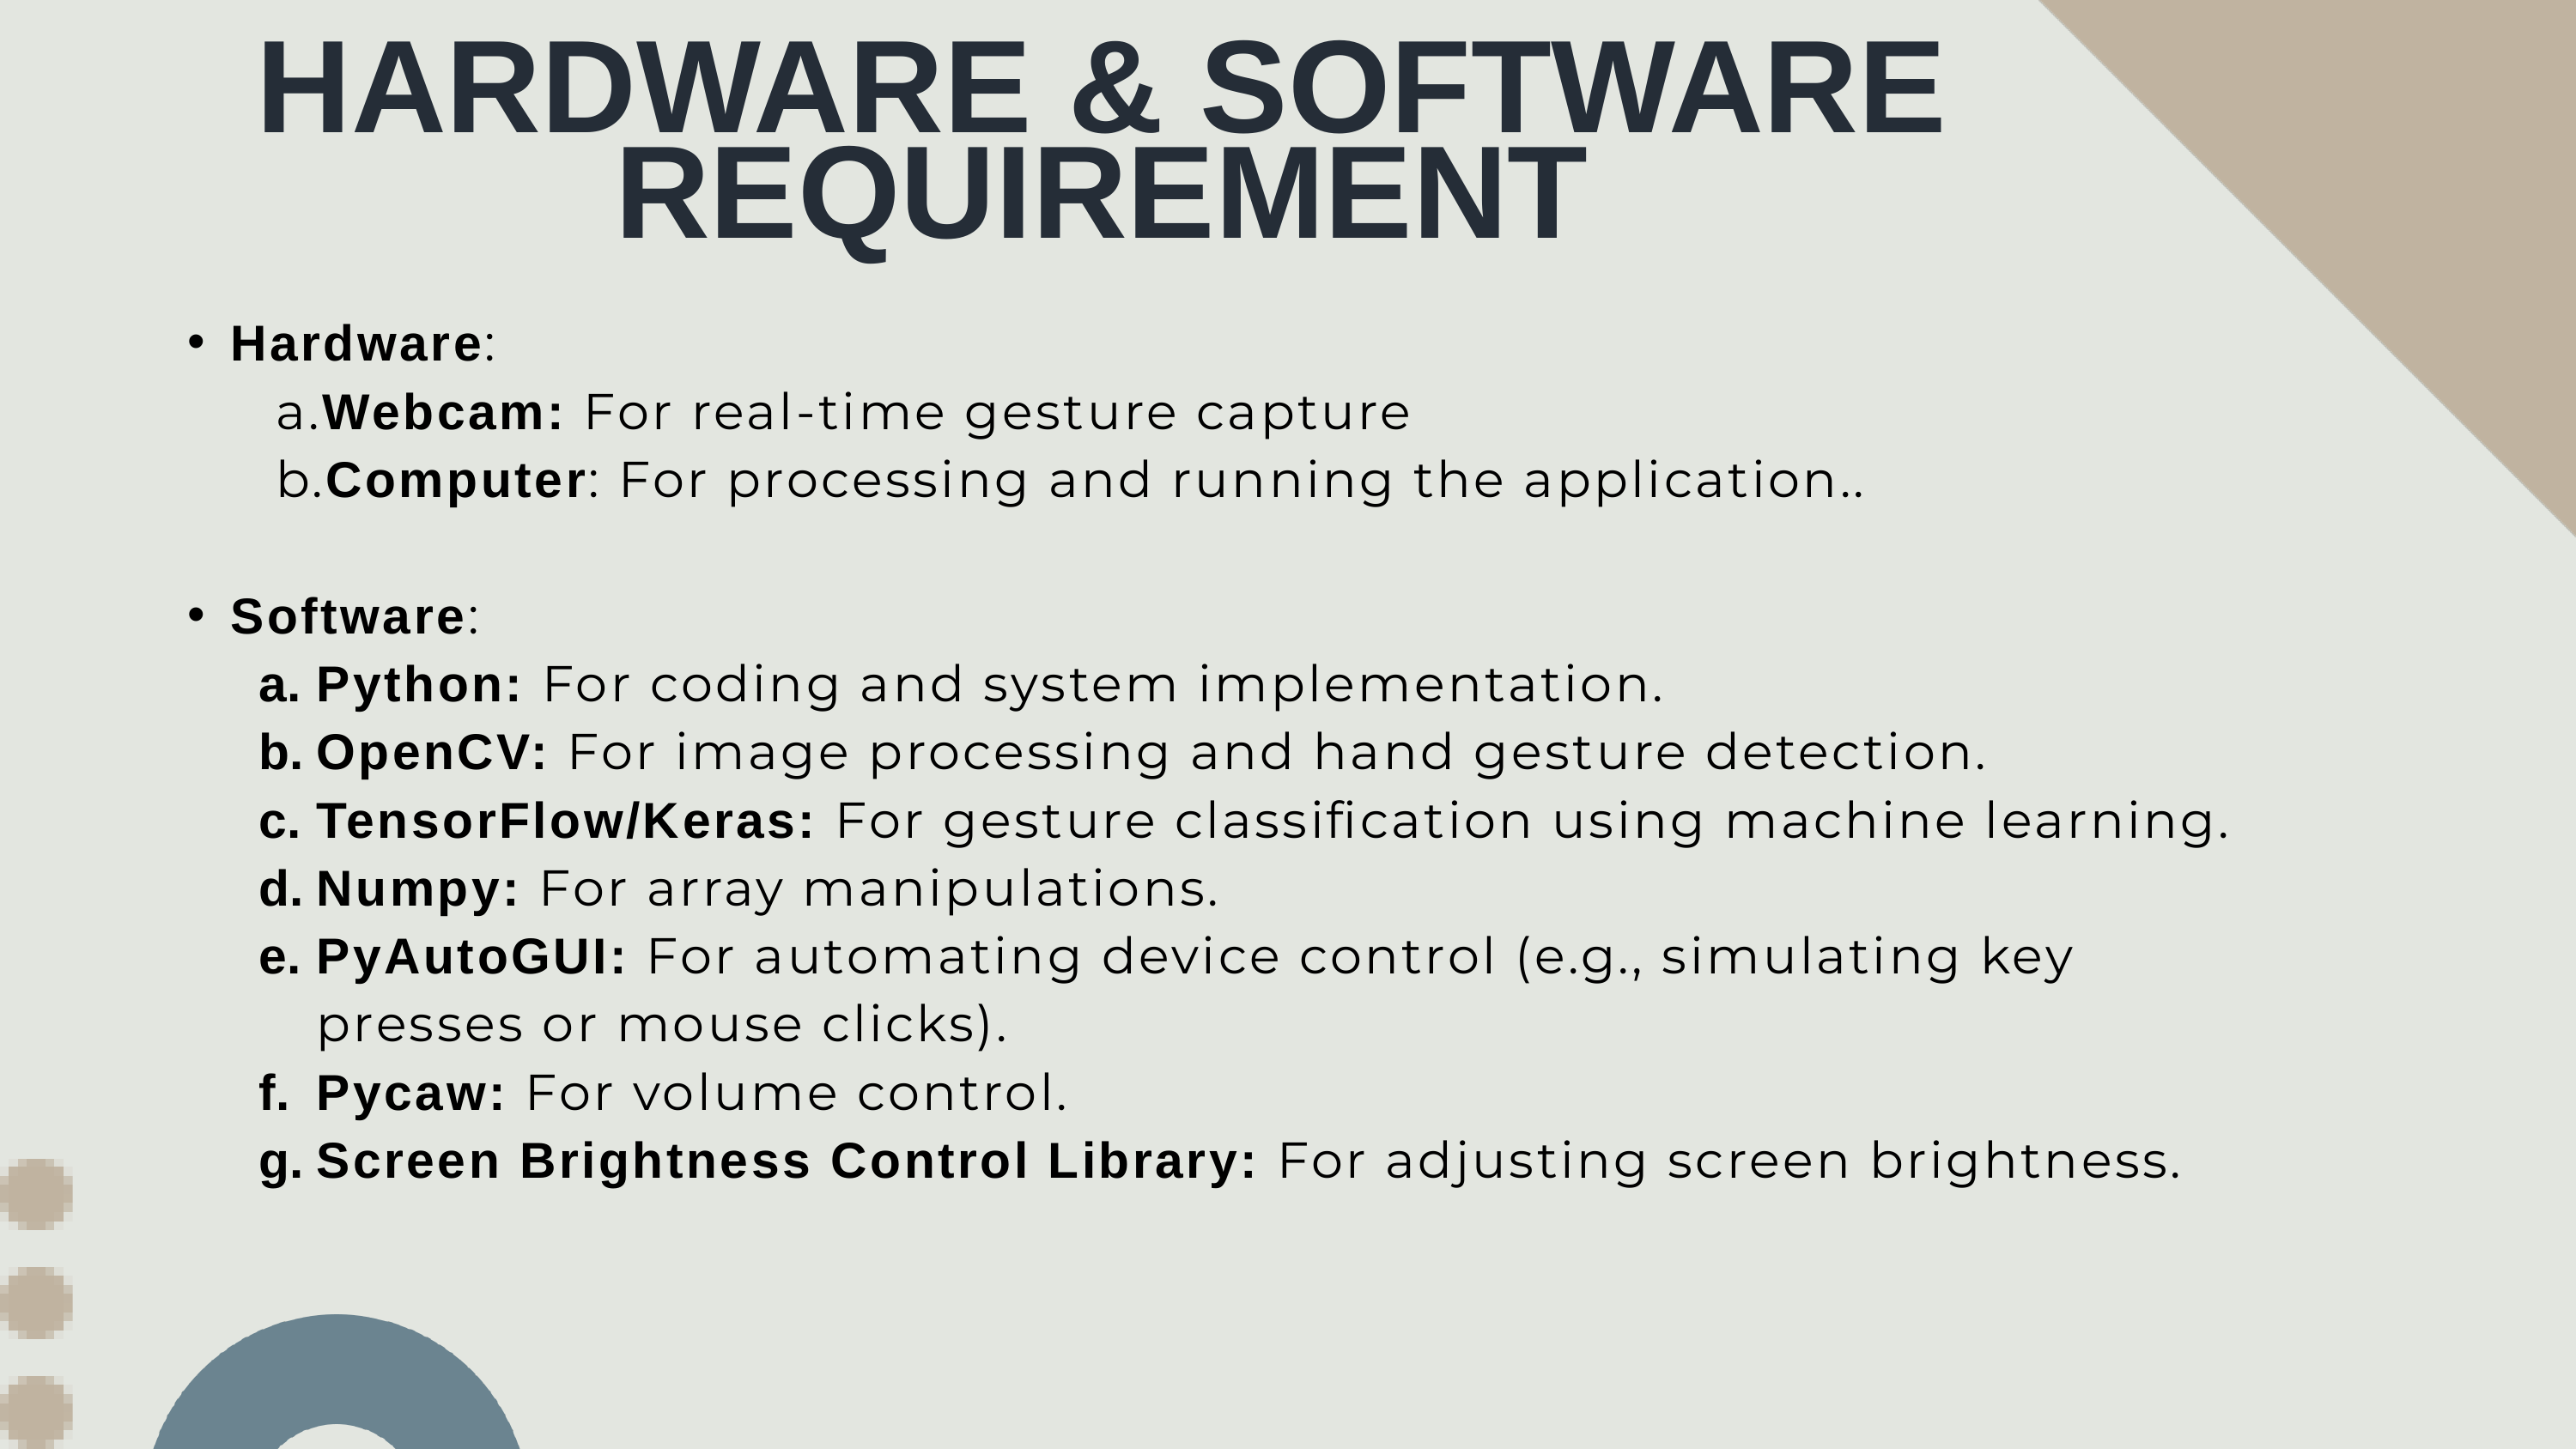

HARDWARE & SOFTWARE REQUIREMENT

Hardware:
        a.Webcam: For real-time gesture capture
        b.Computer: For processing and running the application..

Software:
Python: For coding and system implementation.
OpenCV: For image processing and hand gesture detection.
TensorFlow/Keras: For gesture classification using machine learning.
Numpy: For array manipulations.
PyAutoGUI: For automating device control (e.g., simulating key presses or mouse clicks).
Pycaw: For volume control.
Screen Brightness Control Library: For adjusting screen brightness.